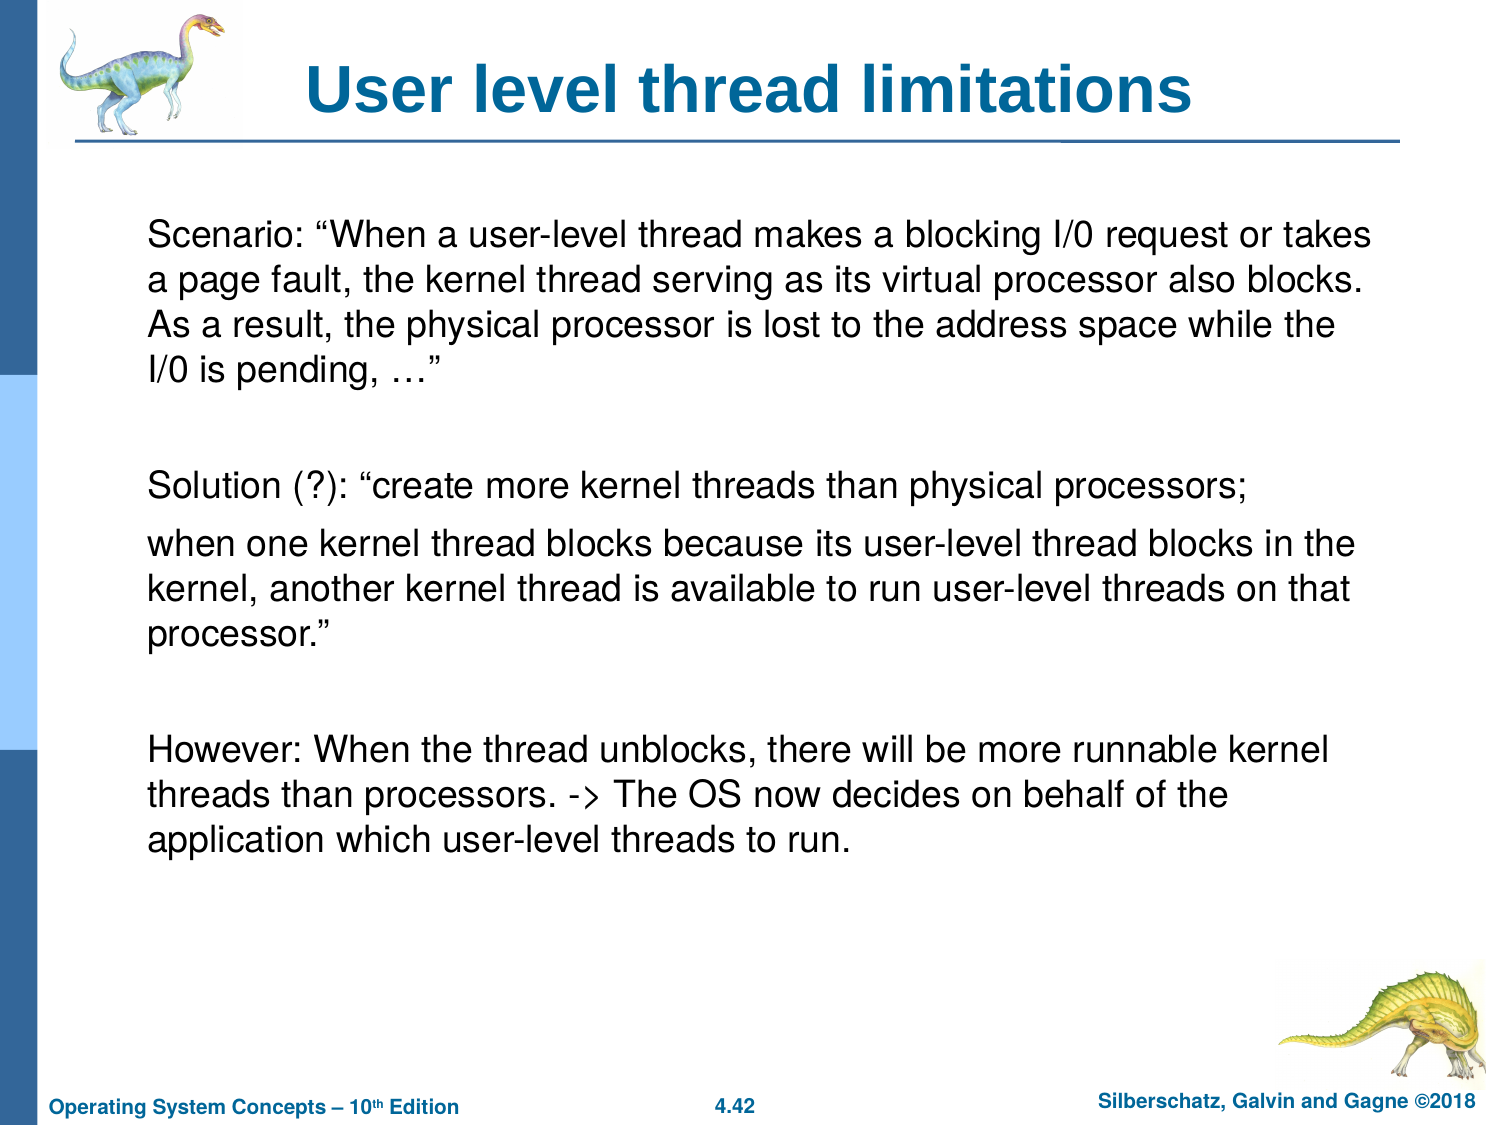

# User level thread limitations
Scenario: “When a user-level thread makes a blocking I/0 request or takes a page fault, the kernel thread serving as its virtual processor also blocks. As a result, the physical processor is lost to the address space while the I/0 is pending, …”

Solution (?): “create more kernel threads than physical processors;
when one kernel thread blocks because its user-level thread blocks in the kernel, another kernel thread is available to run user-level threads on that processor.”

However: When the thread unblocks, there will be more runnable kernel threads than processors. -> The OS now decides on behalf of the application which user-level threads to run.